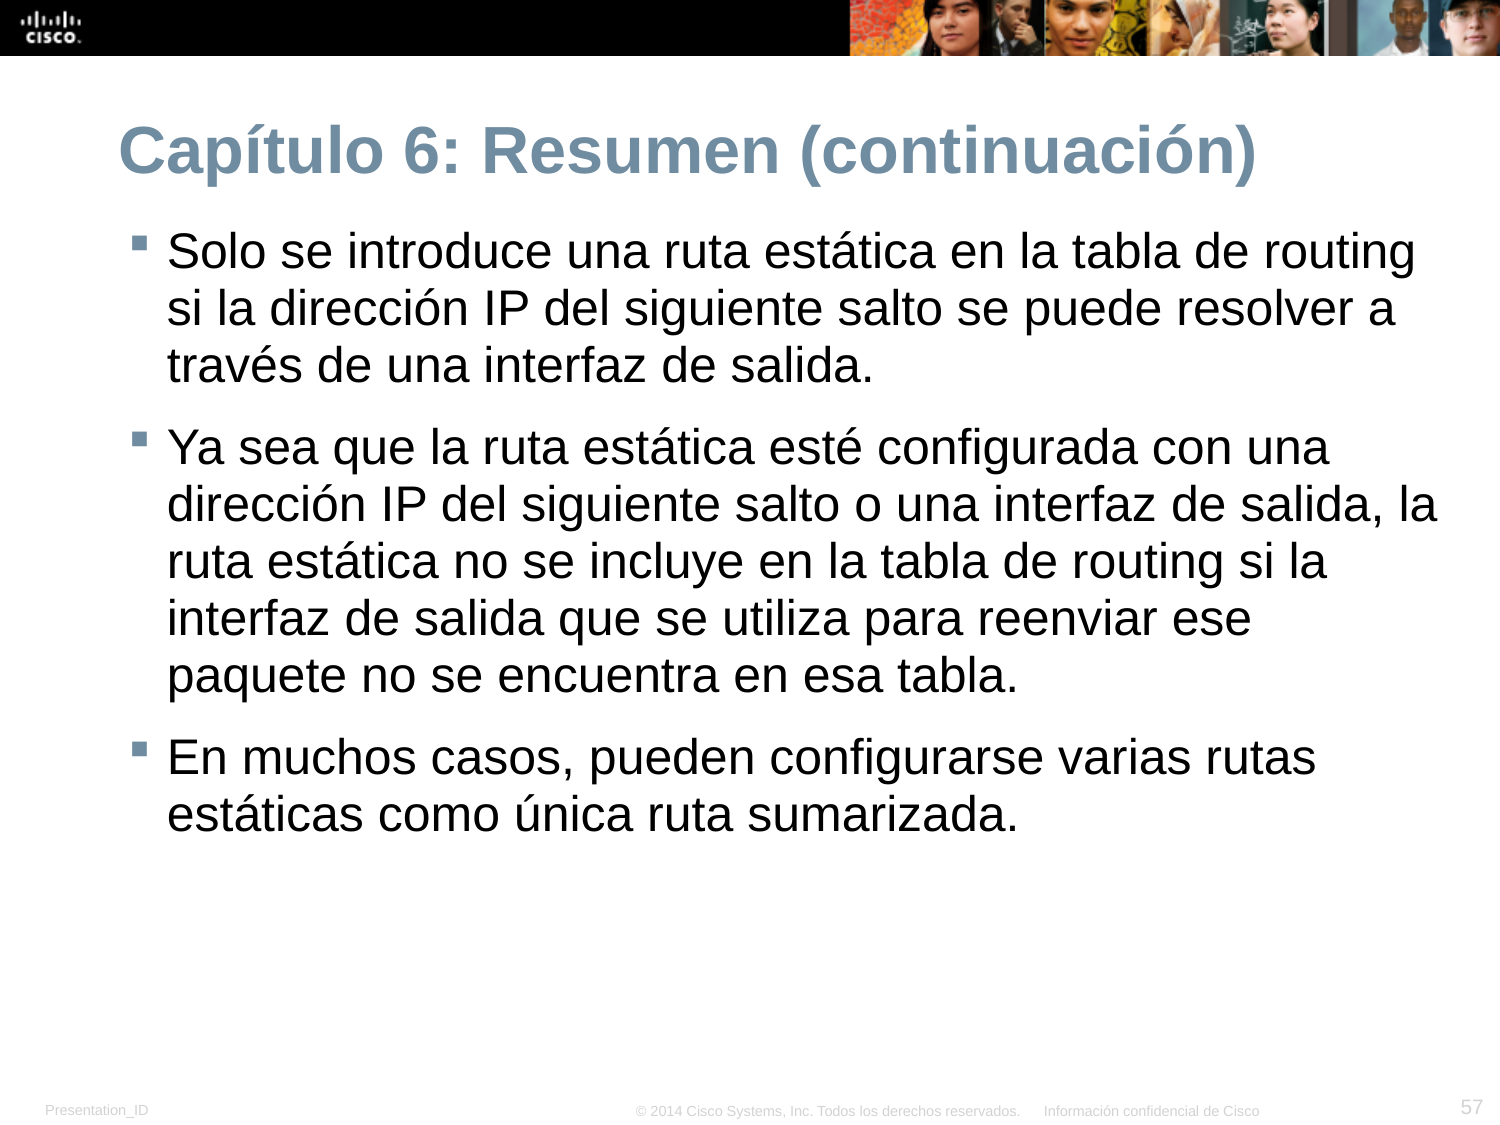

# Capítulo 6: Resumen (continuación)
Solo se introduce una ruta estática en la tabla de routing si la dirección IP del siguiente salto se puede resolver a través de una interfaz de salida.
Ya sea que la ruta estática esté configurada con una dirección IP del siguiente salto o una interfaz de salida, la ruta estática no se incluye en la tabla de routing si la interfaz de salida que se utiliza para reenviar ese paquete no se encuentra en esa tabla.
En muchos casos, pueden configurarse varias rutas estáticas como única ruta sumarizada.